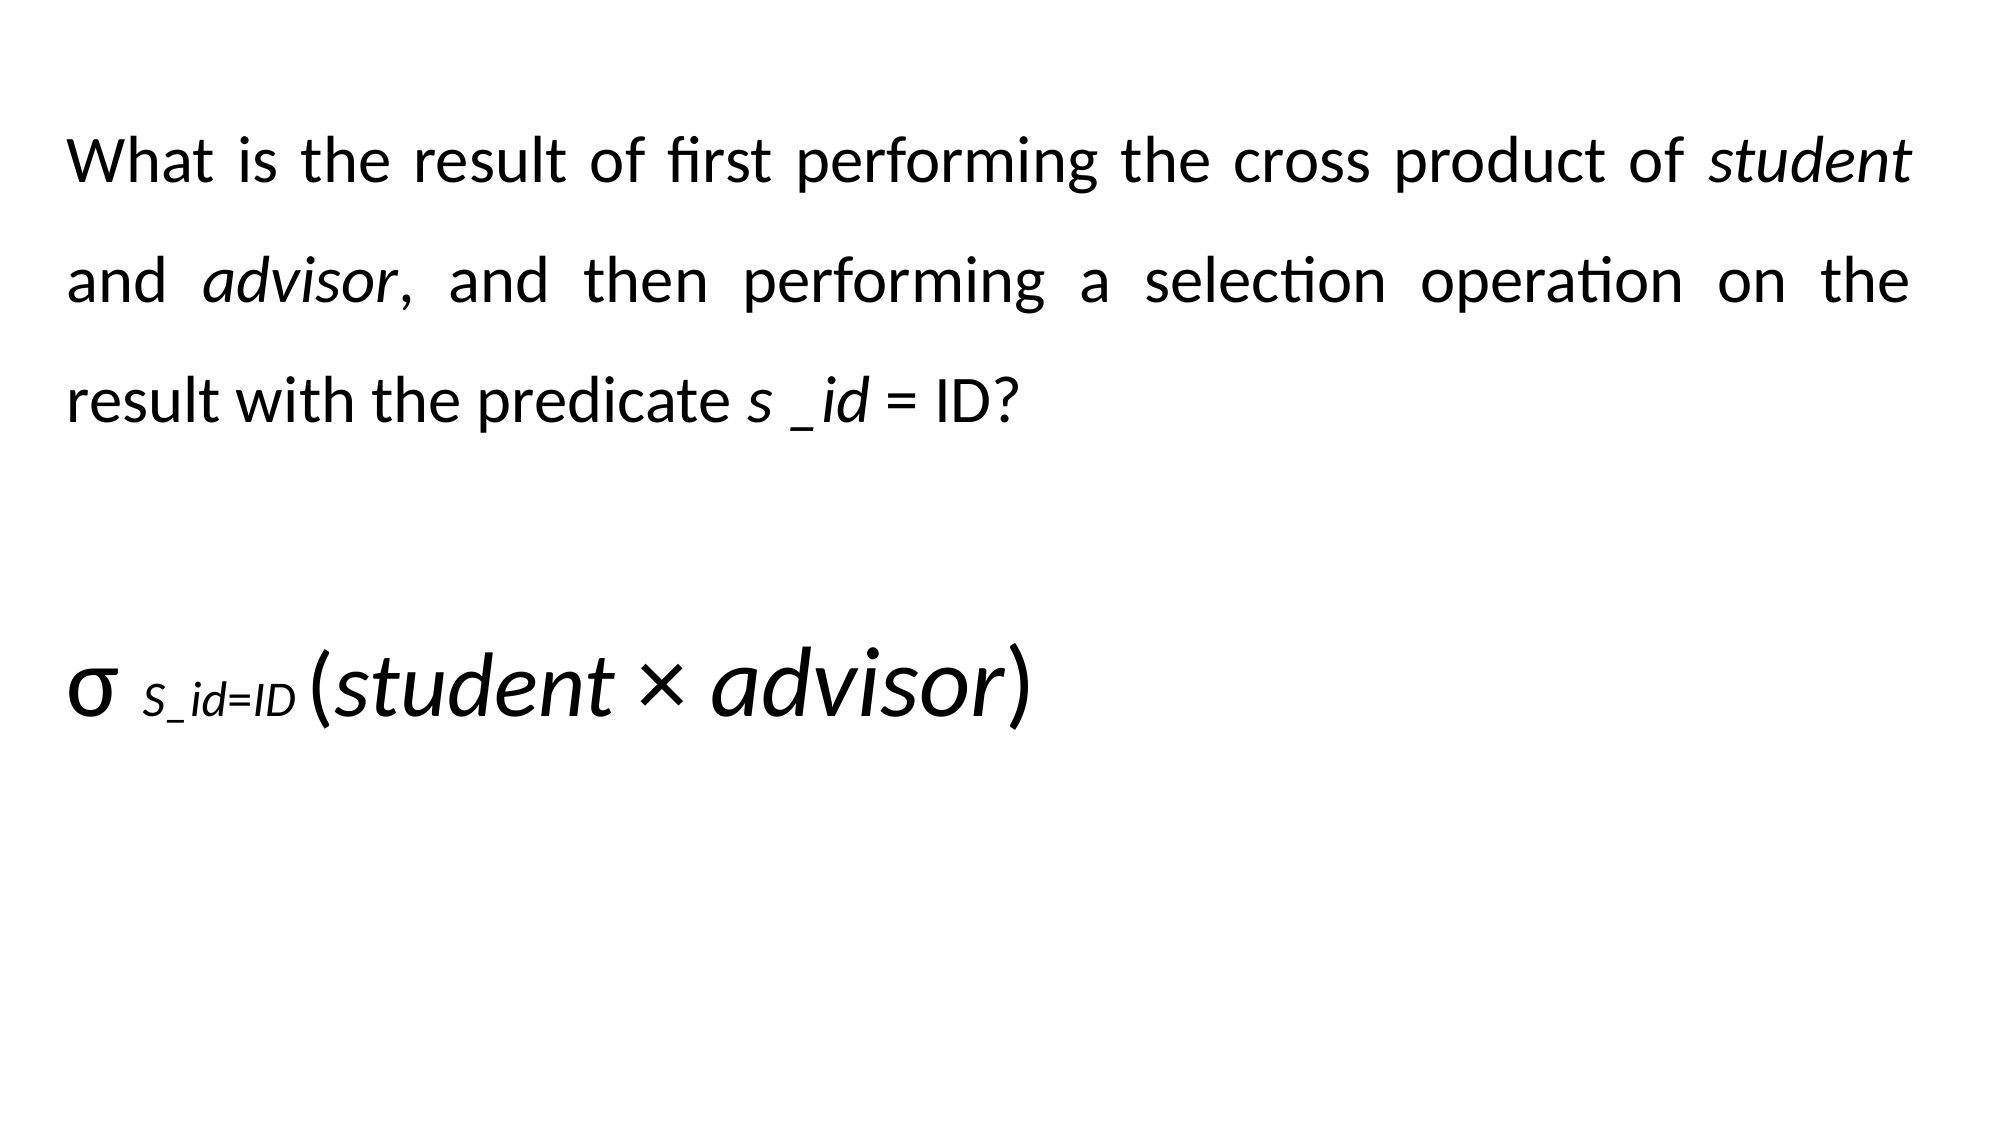

What is the result of first performing the cross product of student and advisor, and then performing a selection operation on the result with the predicate s _id = ID?

σ S_id=ID (student × advisor)